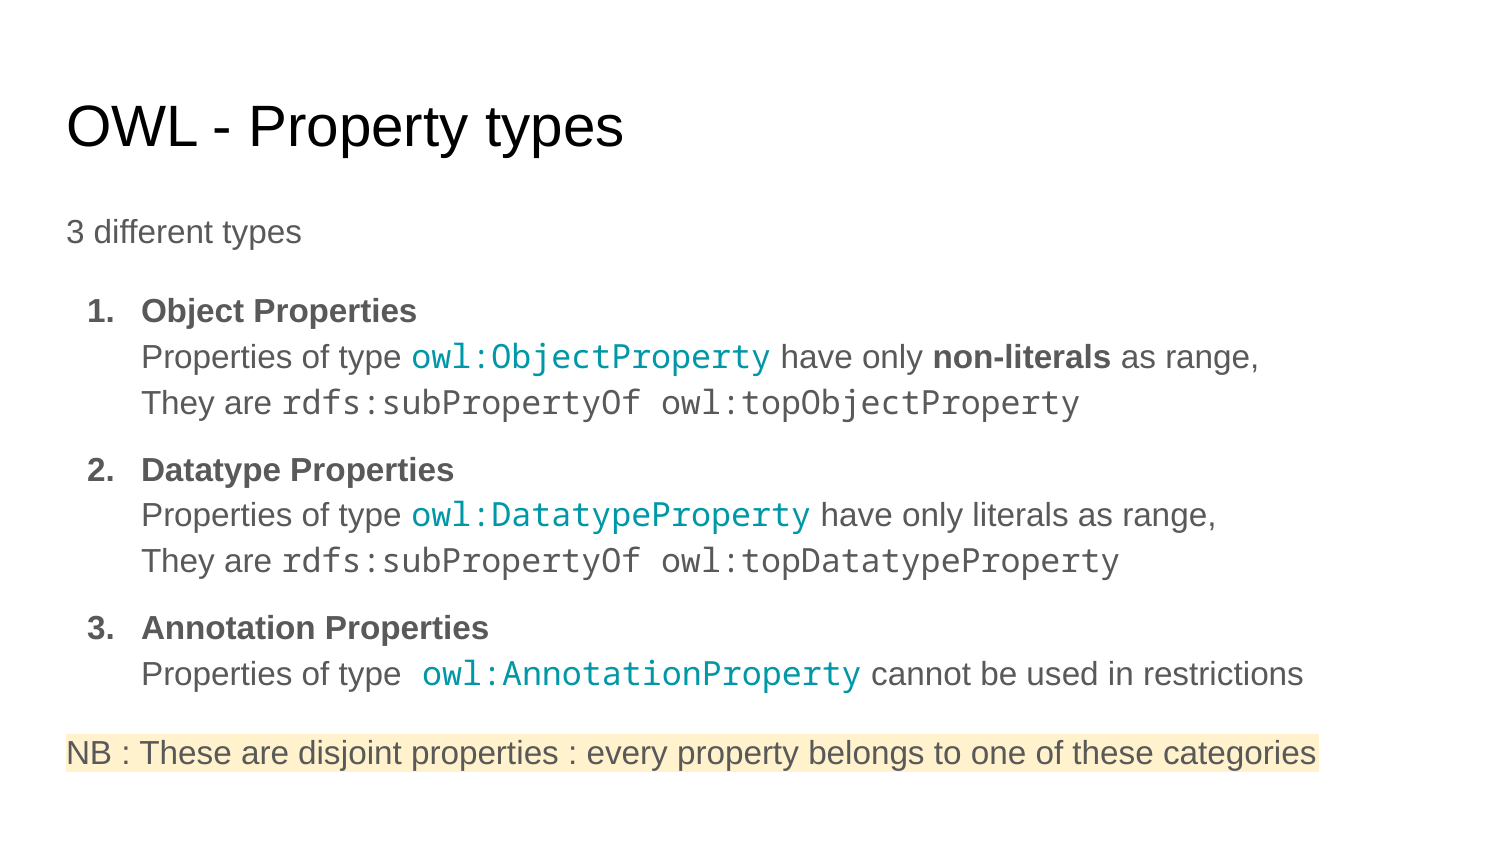

# OWL - Property types
3 different types
Object Properties
Properties of type owl:ObjectProperty have only non-literals as range,
They are rdfs:subPropertyOf owl:topObjectProperty
Datatype Properties
Properties of type owl:DatatypeProperty have only literals as range,
They are rdfs:subPropertyOf owl:topDatatypeProperty
Annotation Properties
Properties of type owl:AnnotationProperty cannot be used in restrictions
NB : These are disjoint properties : every property belongs to one of these categories